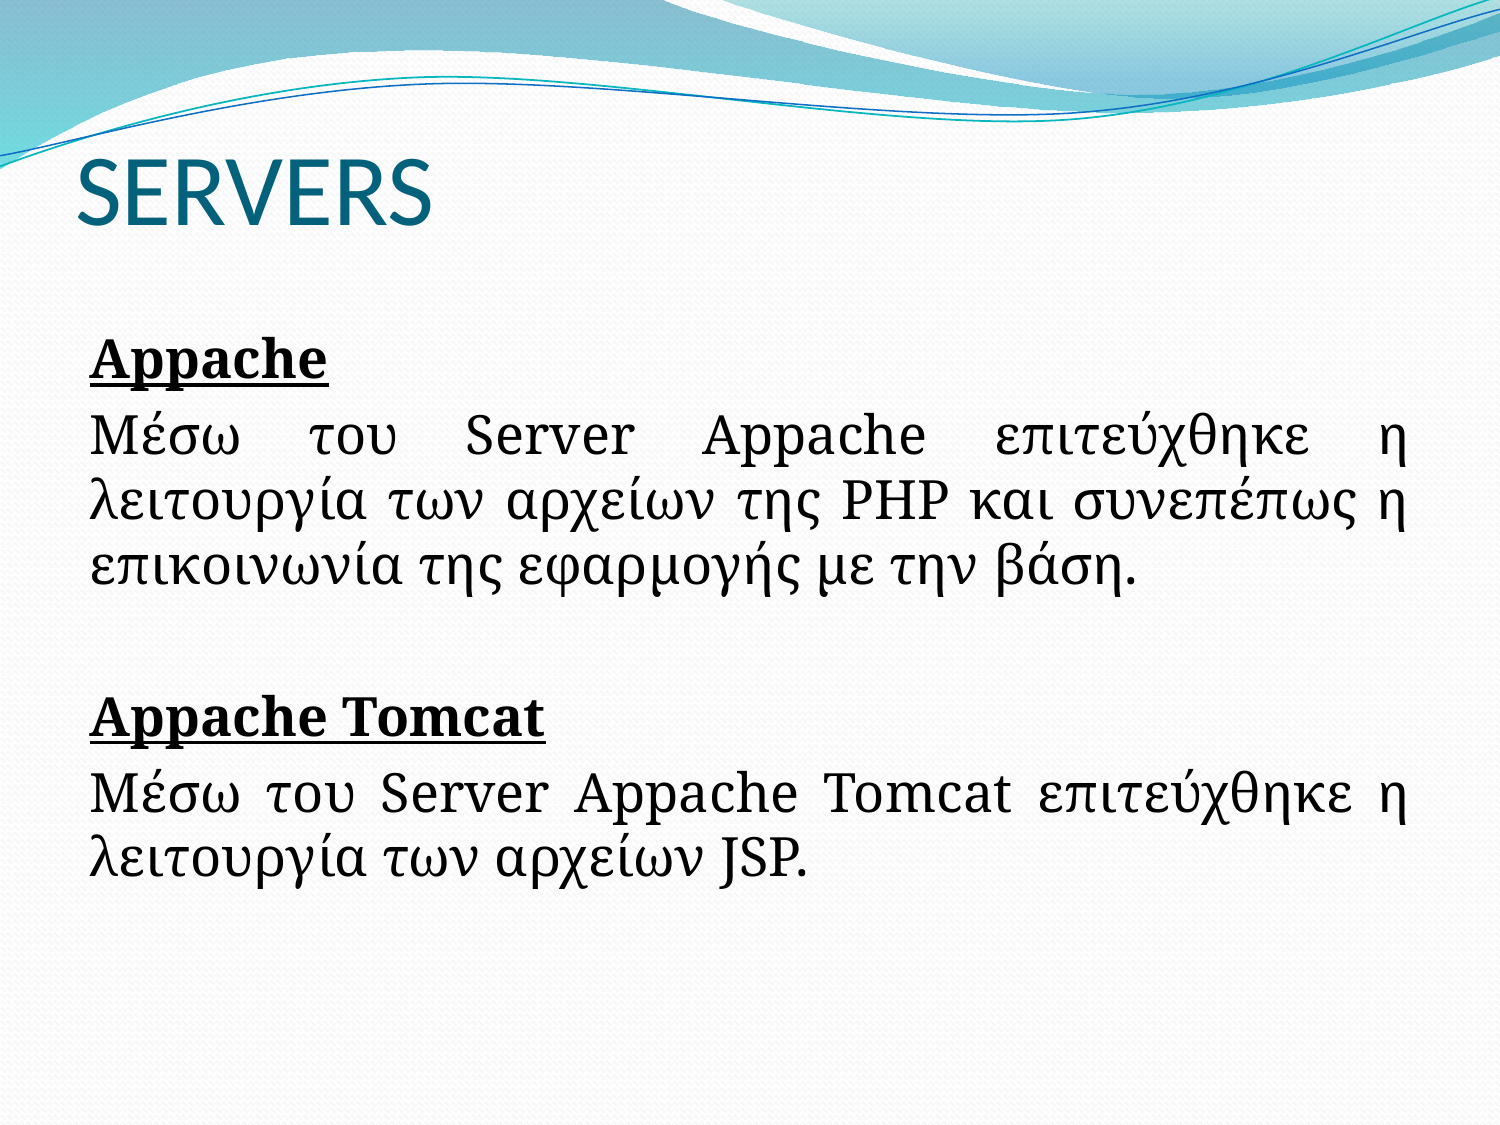

# SERVERS
Appache
Μέσω του Server Appache επιτεύχθηκε η λειτουργία των αρχείων της PHP και συνεπέπως η επικοινωνία της εφαρμογής με την βάση.

Appache Tomcat
Μέσω του Server Appache Tomcat επιτεύχθηκε η λειτουργία των αρχείων JSP.